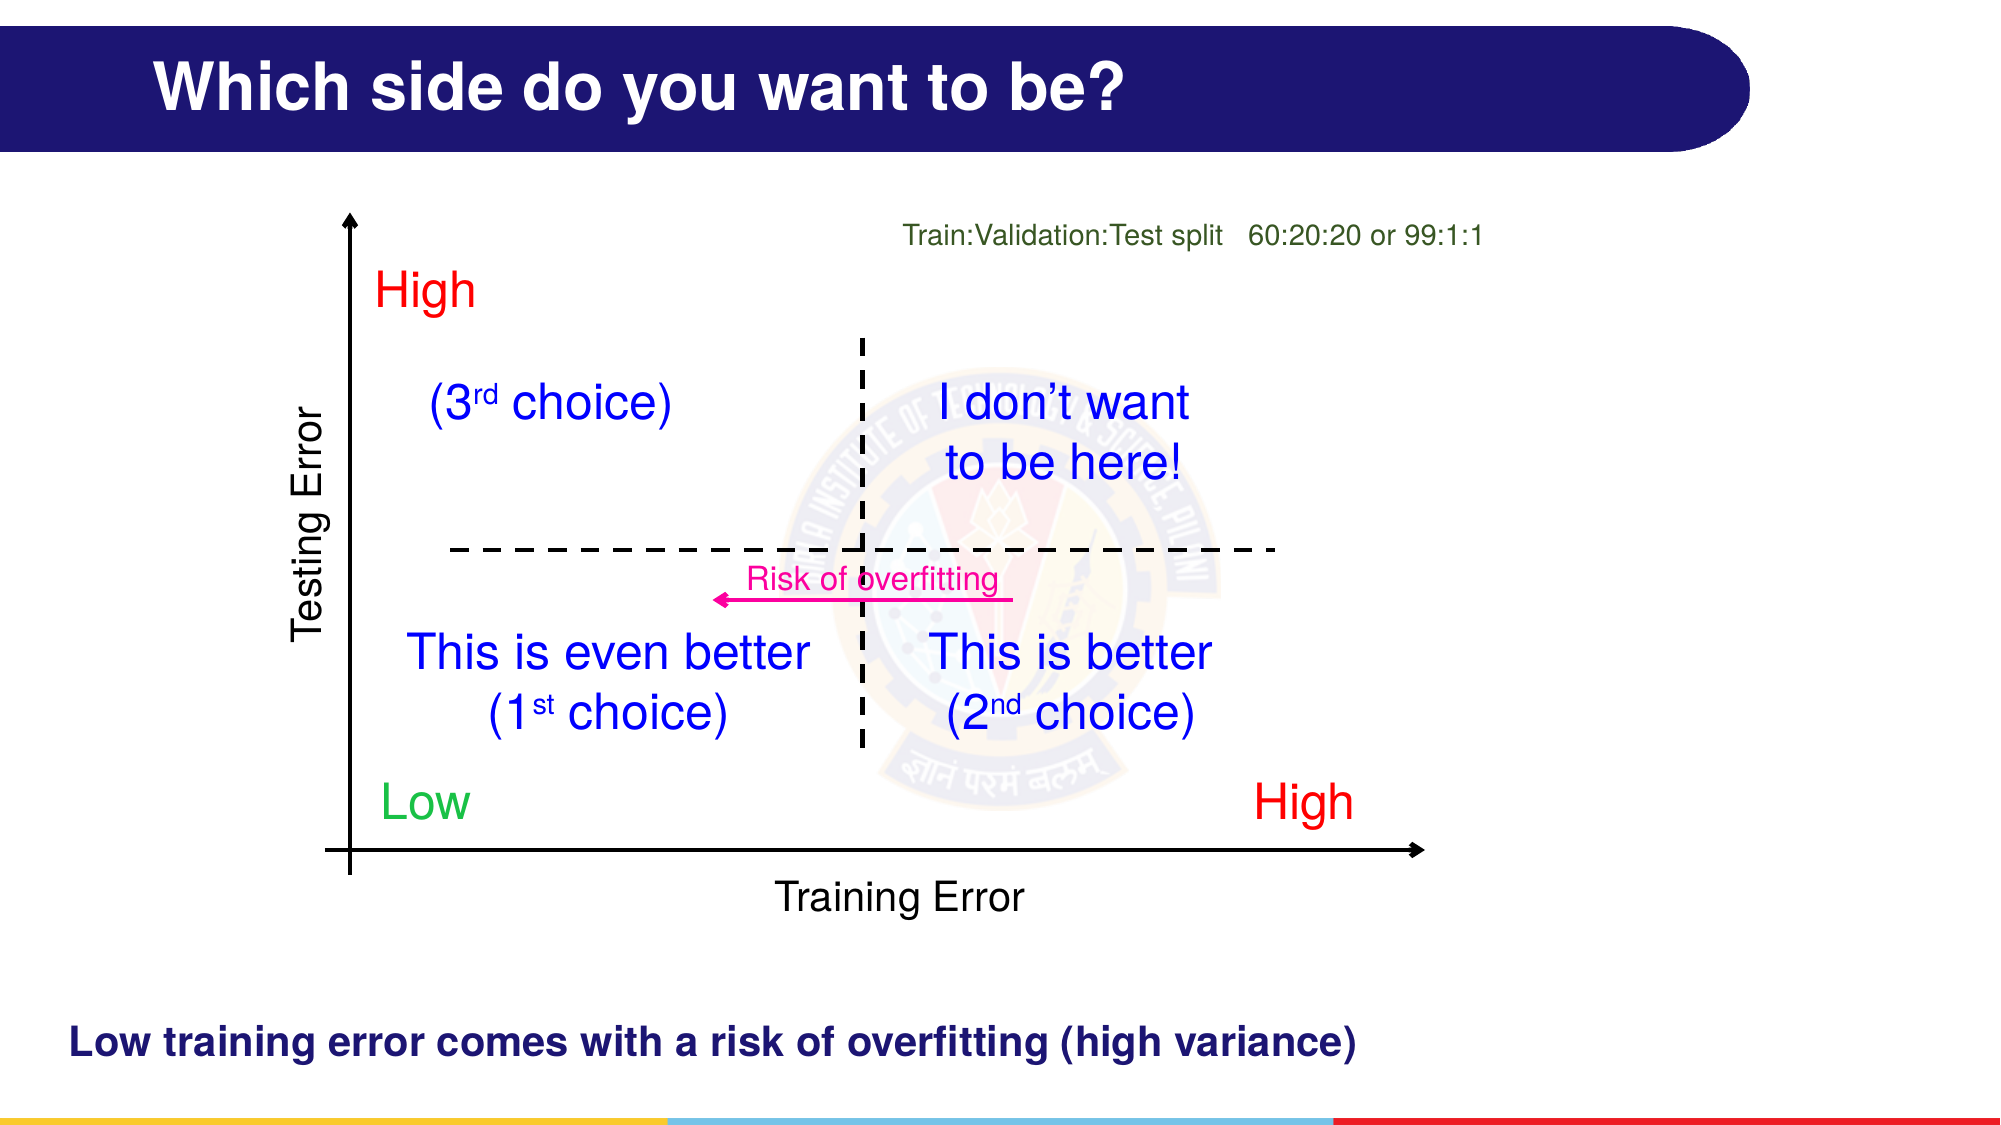

# Which side do you want to be?
Train:Validation:Test split   60:20:20 or 99:1:1
High
(3rd choice)
I don’t want
to be here!
Testing Error
Risk of overfitting
This is even better
(1st choice)
This is better
(2nd choice)
Low
High
Training Error
Low training error comes with a risk of overfitting (high variance)